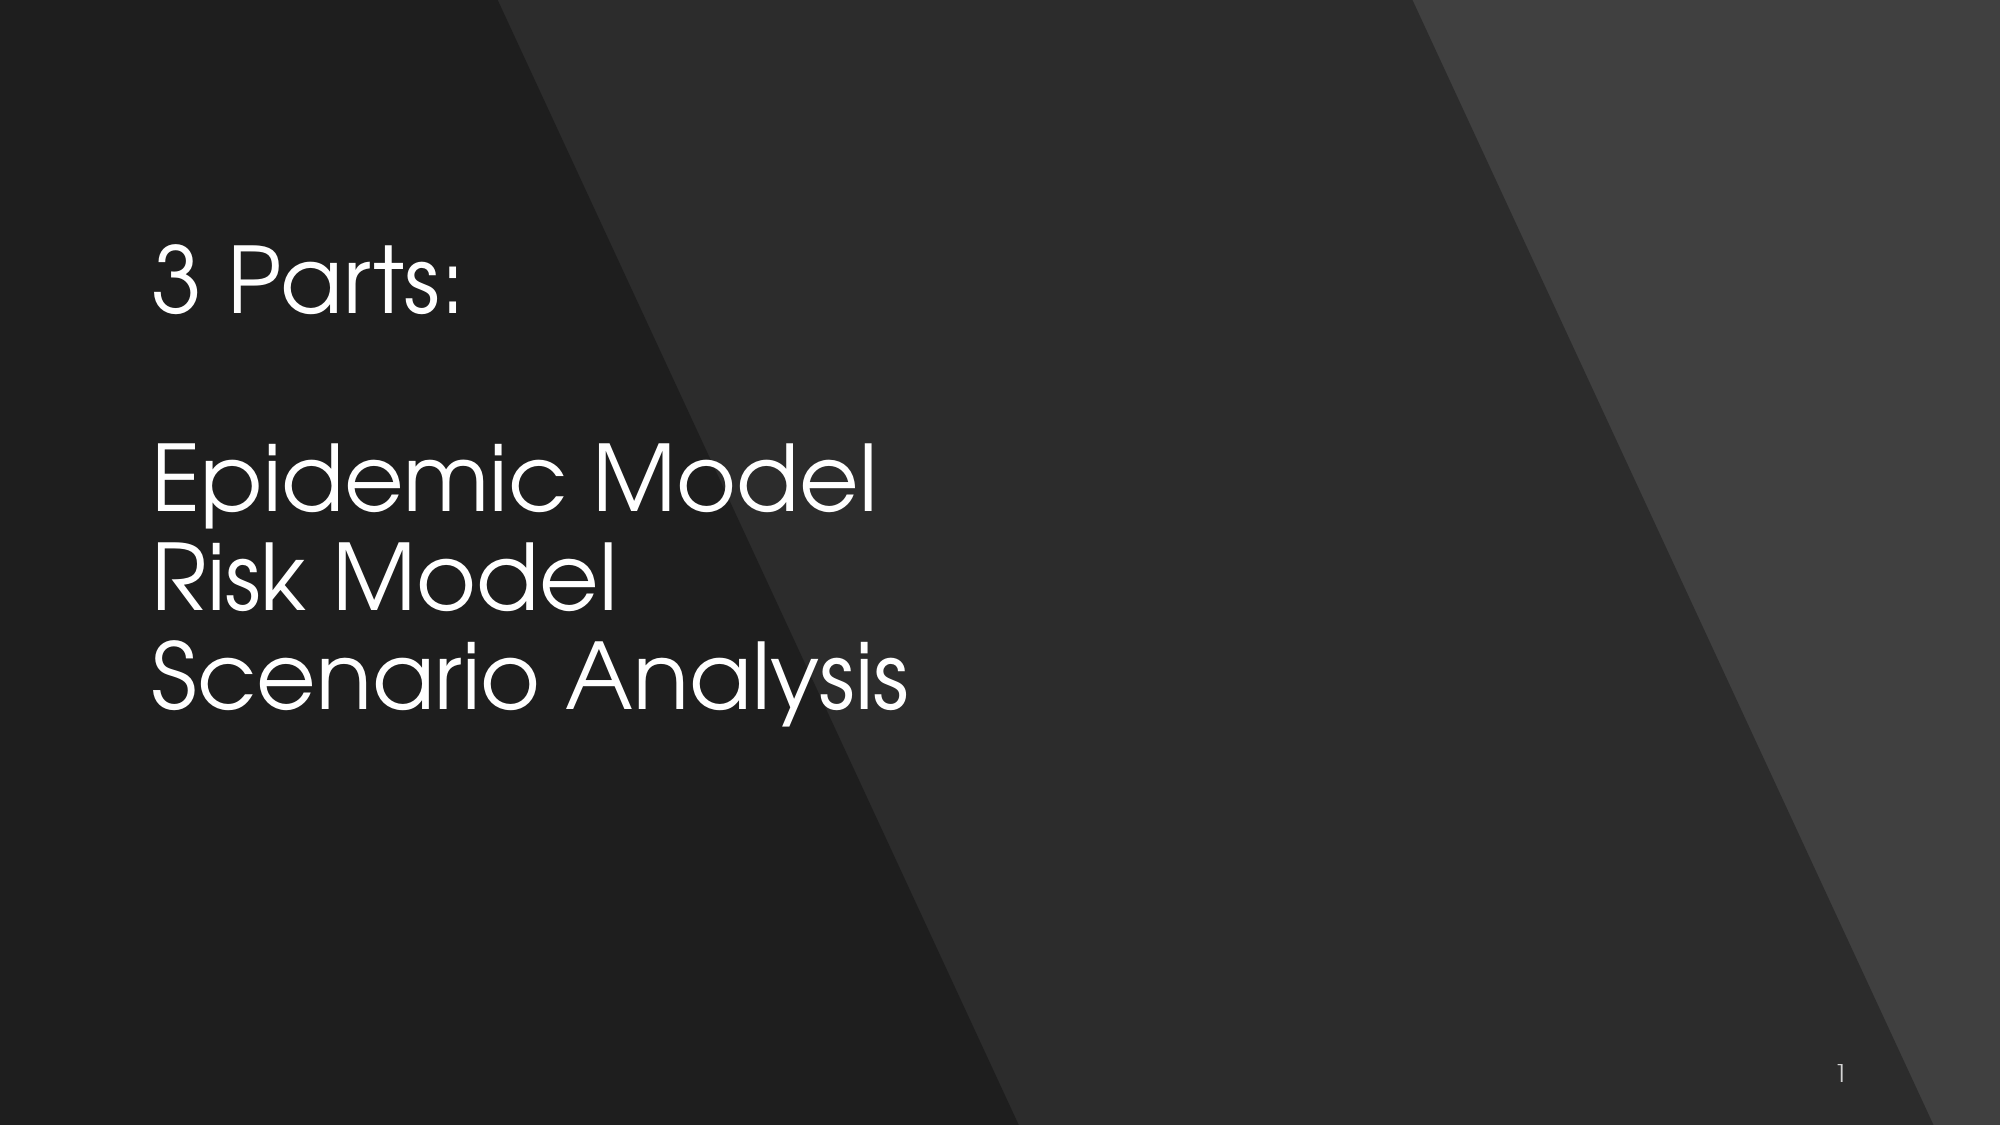

# 3 Parts: Epidemic Model Risk Model Scenario Analysis
1